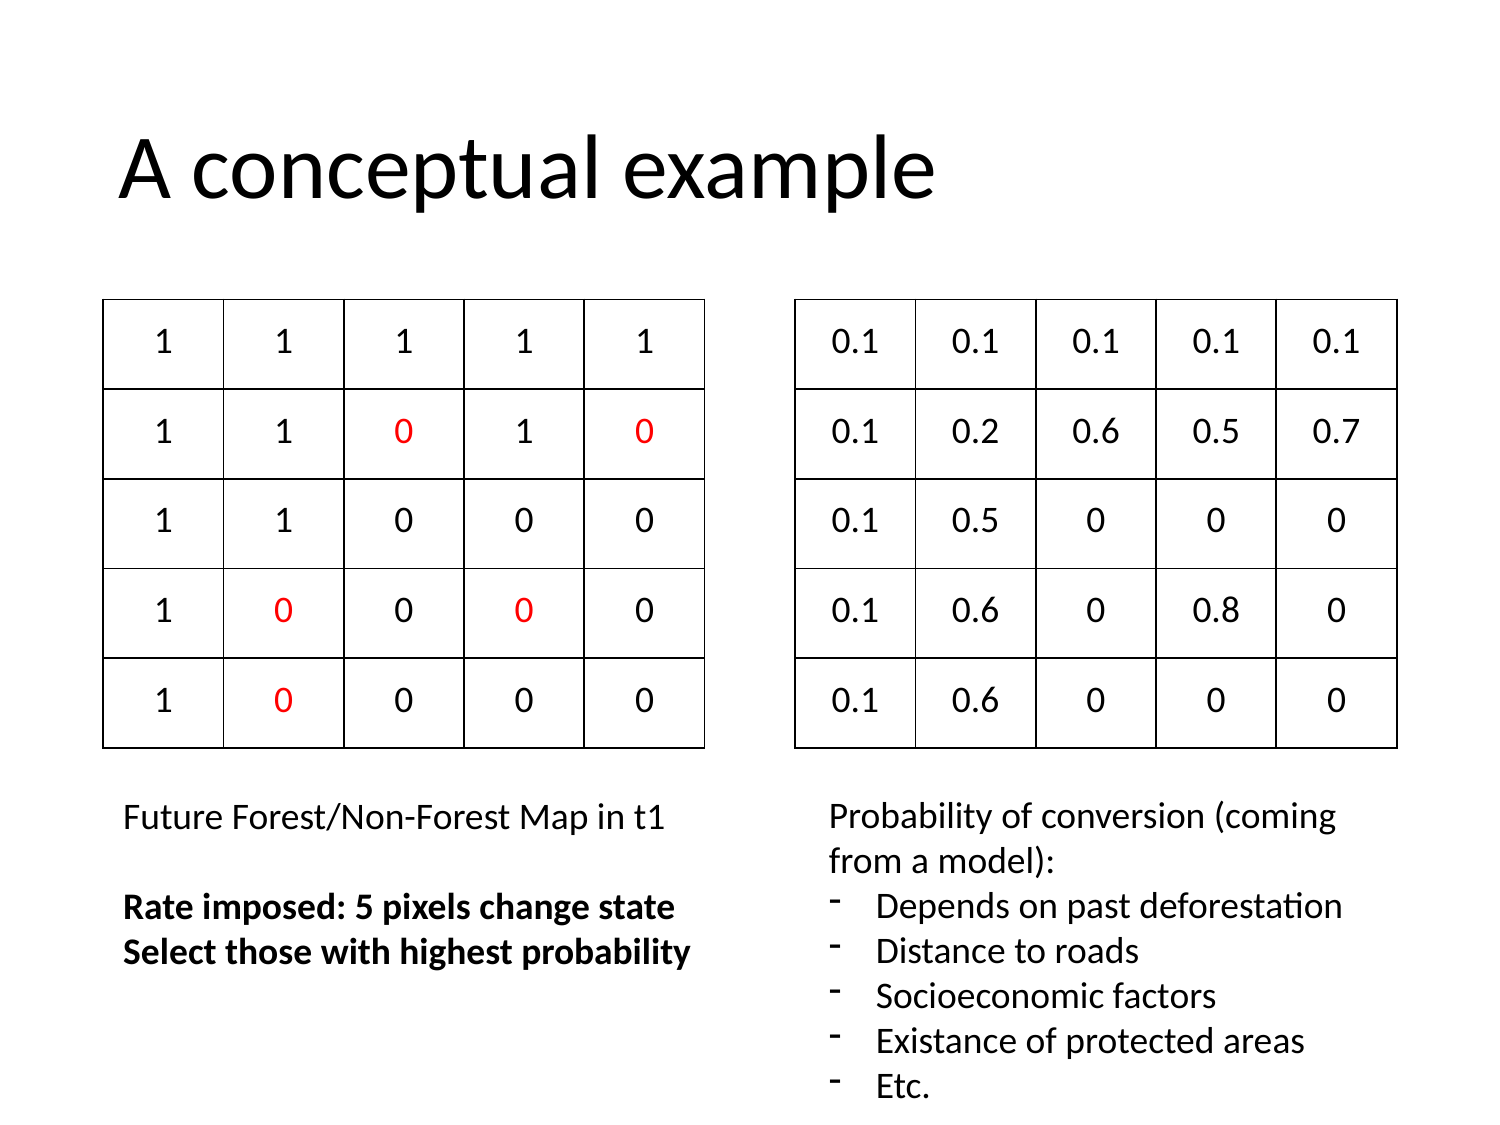

# A conceptual example
| 1 | 1 | 1 | 1 | 1 |
| --- | --- | --- | --- | --- |
| 1 | 1 | 0 | 1 | 0 |
| 1 | 1 | 0 | 0 | 0 |
| 1 | 0 | 0 | 0 | 0 |
| 1 | 0 | 0 | 0 | 0 |
| 0.1 | 0.1 | 0.1 | 0.1 | 0.1 |
| --- | --- | --- | --- | --- |
| 0.1 | 0.2 | 0.6 | 0.5 | 0.7 |
| 0.1 | 0.5 | 0 | 0 | 0 |
| 0.1 | 0.6 | 0 | 0.8 | 0 |
| 0.1 | 0.6 | 0 | 0 | 0 |
Probability of conversion (coming from a model):
Depends on past deforestation
Distance to roads
Socioeconomic factors
Existance of protected areas
Etc.
Future Forest/Non-Forest Map in t1

Rate imposed: 5 pixels change state
Select those with highest probability